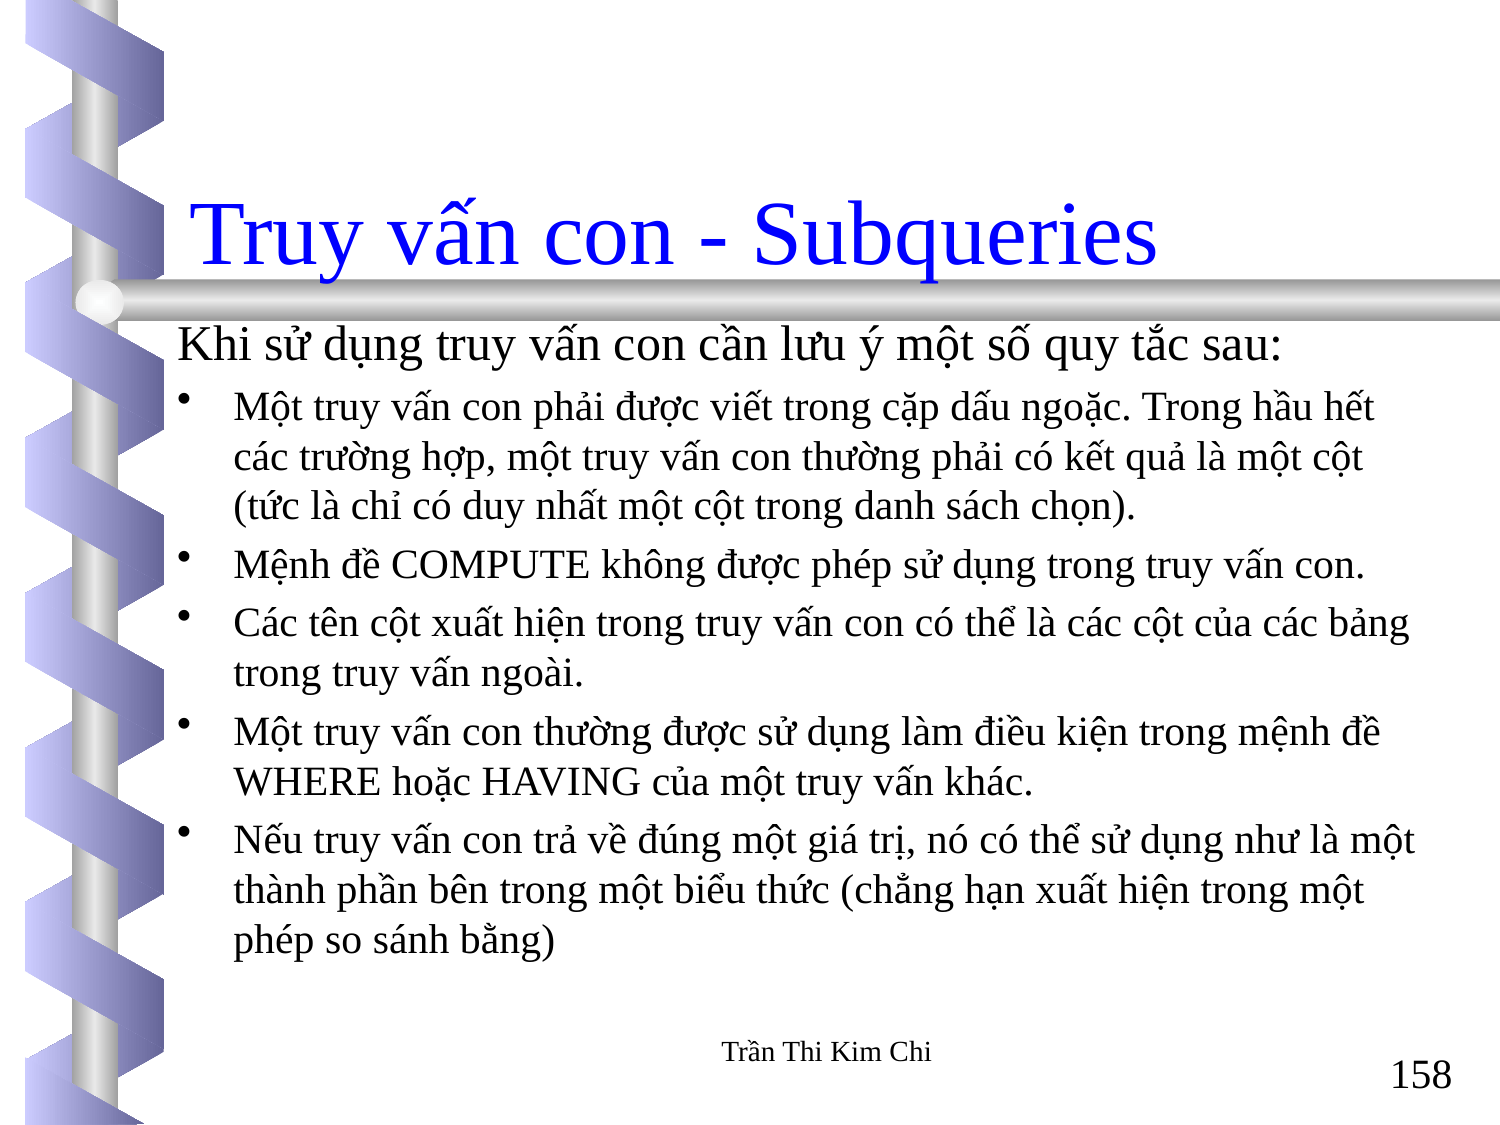

Truy vấn con - Subqueries
Khi sử dụng truy vấn con cần lưu ý một số quy tắc sau:
Một truy vấn con phải được viết trong cặp dấu ngoặc. Trong hầu hết các trường hợp, một truy vấn con thường phải có kết quả là một cột (tức là chỉ có duy nhất một cột trong danh sách chọn).
Mệnh đề COMPUTE không được phép sử dụng trong truy vấn con.
Các tên cột xuất hiện trong truy vấn con có thể là các cột của các bảng trong truy vấn ngoài.
Một truy vấn con thường được sử dụng làm điều kiện trong mệnh đề WHERE hoặc HAVING của một truy vấn khác.
Nếu truy vấn con trả về đúng một giá trị, nó có thể sử dụng như là một thành phần bên trong một biểu thức (chẳng hạn xuất hiện trong một phép so sánh bằng)
Trần Thi Kim Chi